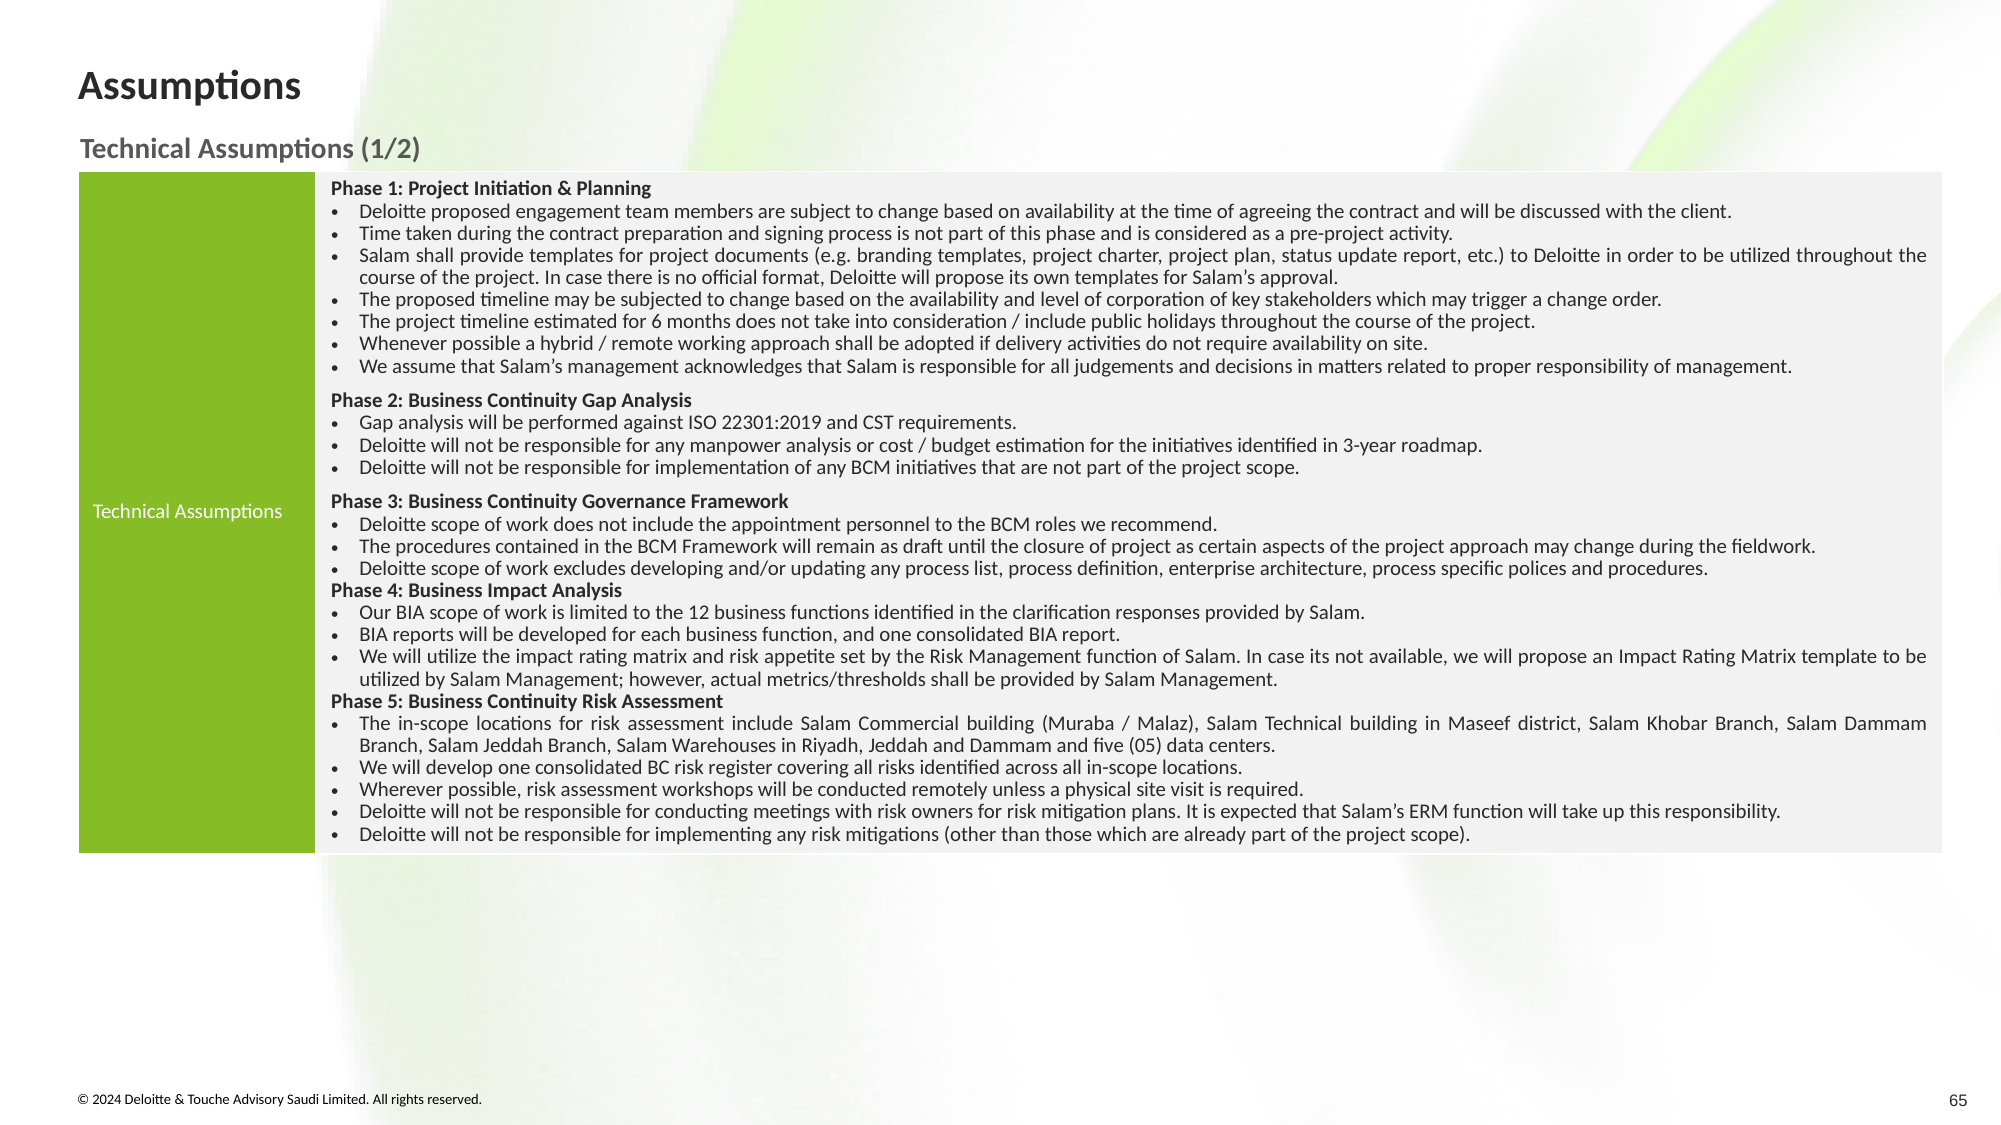

# Assumptions
Technical Assumptions (1/2)
| Technical Assumptions | Phase 1: Project Initiation & Planning Deloitte proposed engagement team members are subject to change based on availability at the time of agreeing the contract and will be discussed with the client. Time taken during the contract preparation and signing process is not part of this phase and is considered as a pre-project activity. Salam shall provide templates for project documents (e.g. branding templates, project charter, project plan, status update report, etc.) to Deloitte in order to be utilized throughout the course of the project. In case there is no official format, Deloitte will propose its own templates for Salam’s approval. The proposed timeline may be subjected to change based on the availability and level of corporation of key stakeholders which may trigger a change order. The project timeline estimated for 6 months does not take into consideration / include public holidays throughout the course of the project. Whenever possible a hybrid / remote working approach shall be adopted if delivery activities do not require availability on site. We assume that Salam’s management acknowledges that Salam is responsible for all judgements and decisions in matters related to proper responsibility of management. Phase 2: Business Continuity Gap Analysis Gap analysis will be performed against ISO 22301:2019 and CST requirements. Deloitte will not be responsible for any manpower analysis or cost / budget estimation for the initiatives identified in 3-year roadmap. Deloitte will not be responsible for implementation of any BCM initiatives that are not part of the project scope. Phase 3: Business Continuity Governance Framework Deloitte scope of work does not include the appointment personnel to the BCM roles we recommend. The procedures contained in the BCM Framework will remain as draft until the closure of project as certain aspects of the project approach may change during the fieldwork. Deloitte scope of work excludes developing and/or updating any process list, process definition, enterprise architecture, process specific polices and procedures. Phase 4: Business Impact Analysis Our BIA scope of work is limited to the 12 business functions identified in the clarification responses provided by Salam. BIA reports will be developed for each business function, and one consolidated BIA report. We will utilize the impact rating matrix and risk appetite set by the Risk Management function of Salam. In case its not available, we will propose an Impact Rating Matrix template to be utilized by Salam Management; however, actual metrics/thresholds shall be provided by Salam Management. Phase 5: Business Continuity Risk Assessment The in-scope locations for risk assessment include Salam Commercial building (Muraba / Malaz), Salam Technical building in Maseef district, Salam Khobar Branch, Salam Dammam Branch, Salam Jeddah Branch, Salam Warehouses in Riyadh, Jeddah and Dammam and five (05) data centers. We will develop one consolidated BC risk register covering all risks identified across all in-scope locations. Wherever possible, risk assessment workshops will be conducted remotely unless a physical site visit is required. Deloitte will not be responsible for conducting meetings with risk owners for risk mitigation plans. It is expected that Salam’s ERM function will take up this responsibility. Deloitte will not be responsible for implementing any risk mitigations (other than those which are already part of the project scope). |
| --- | --- |